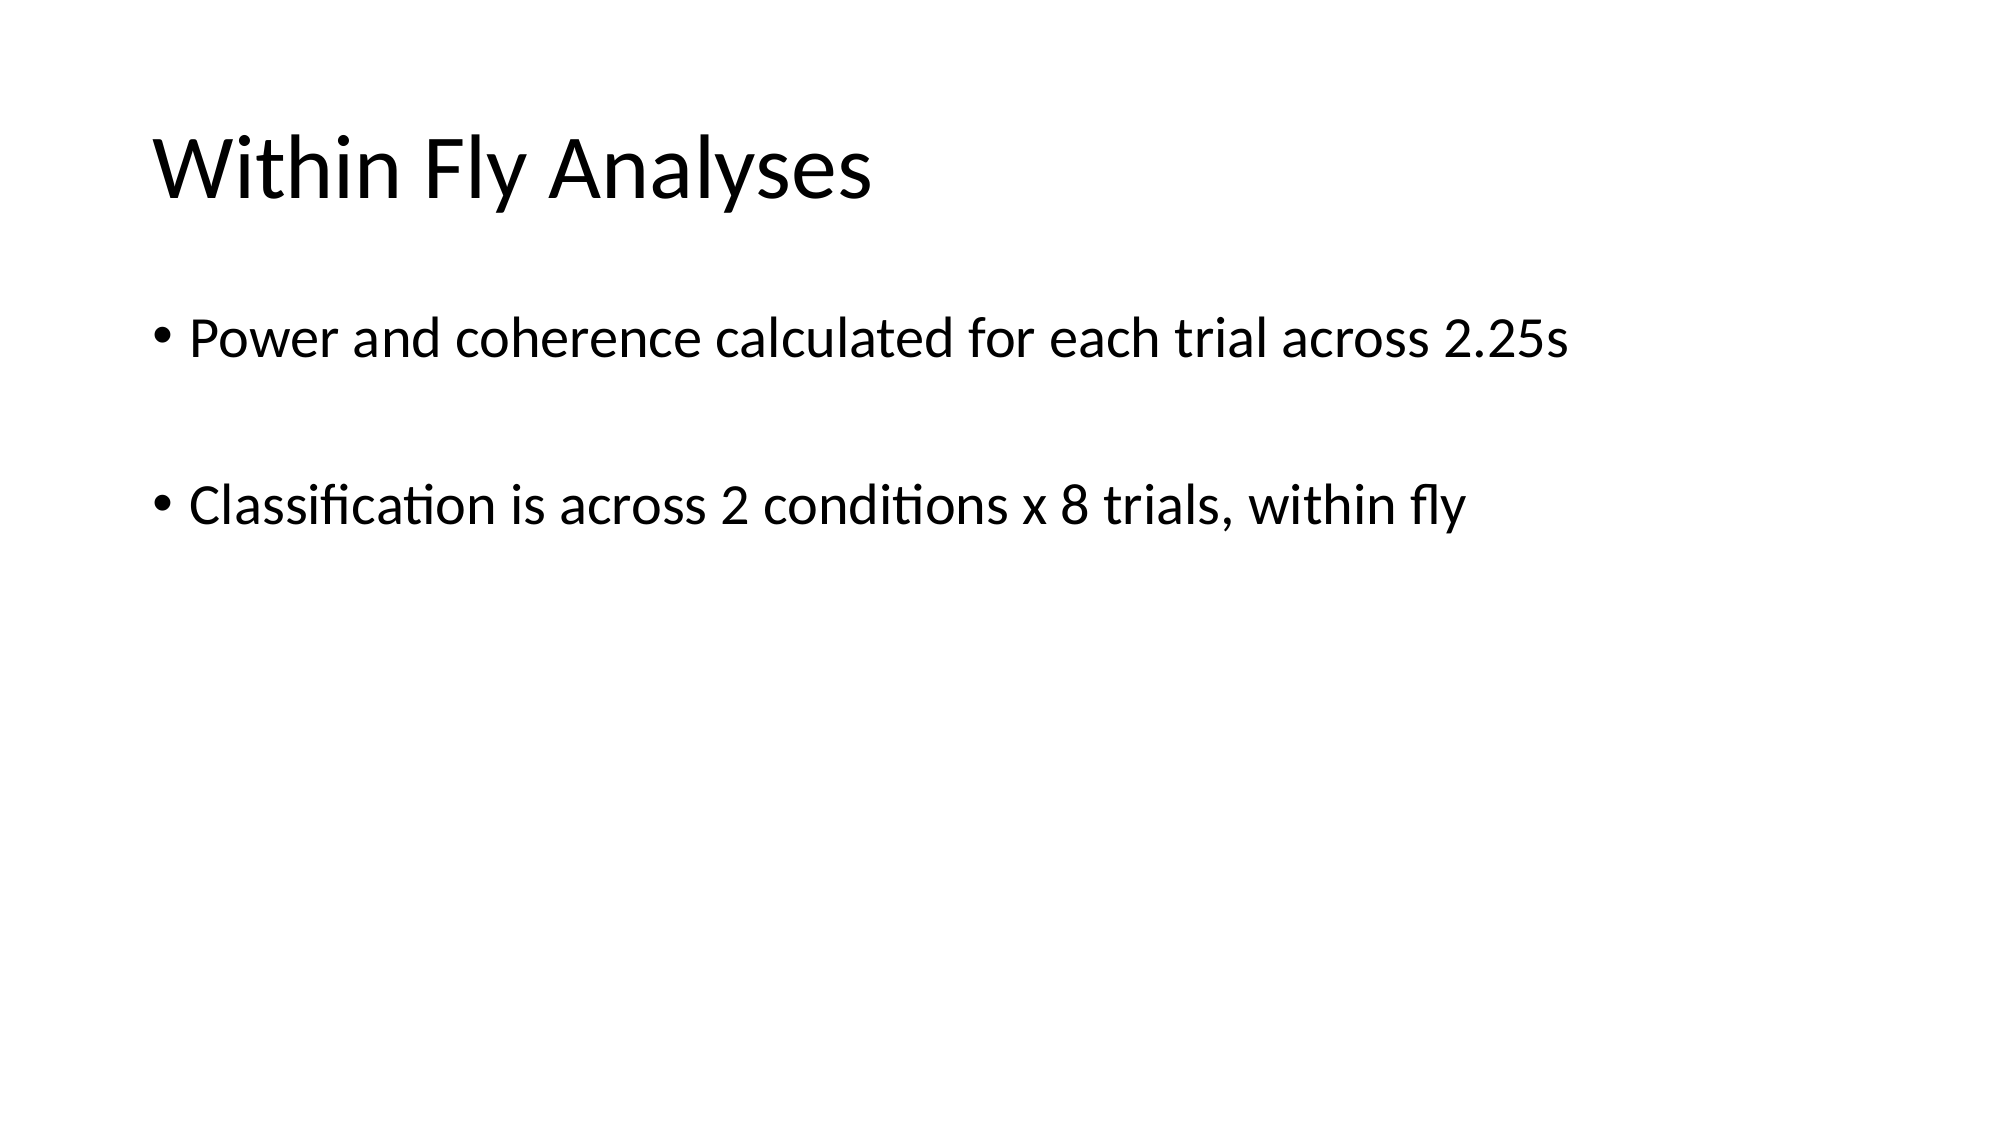

# Within Fly Analyses
Power and coherence calculated for each trial across 2.25s

Classification is across 2 conditions x 8 trials, within fly